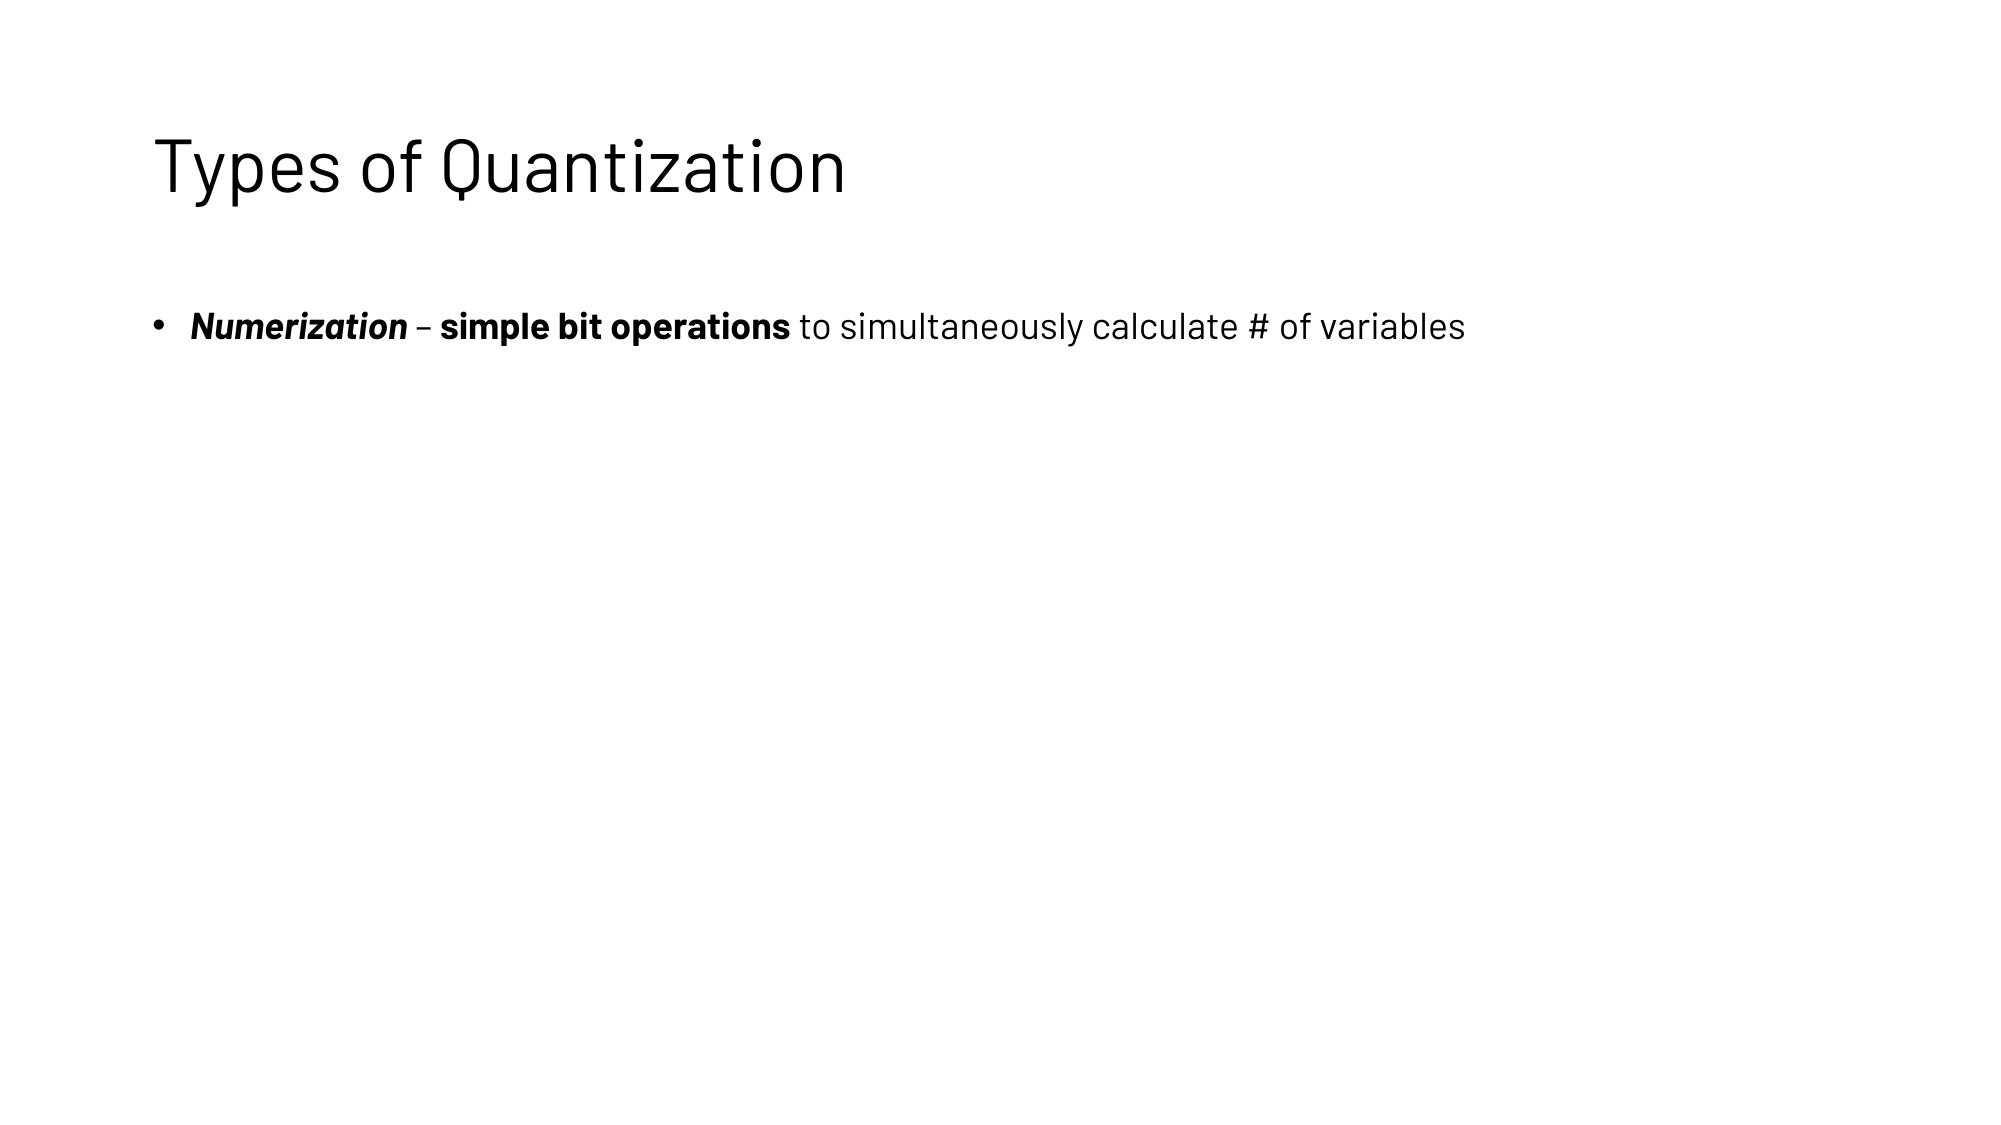

# Types of Quantization
Numerization – simple bit operations to simultaneously calculate # of variables